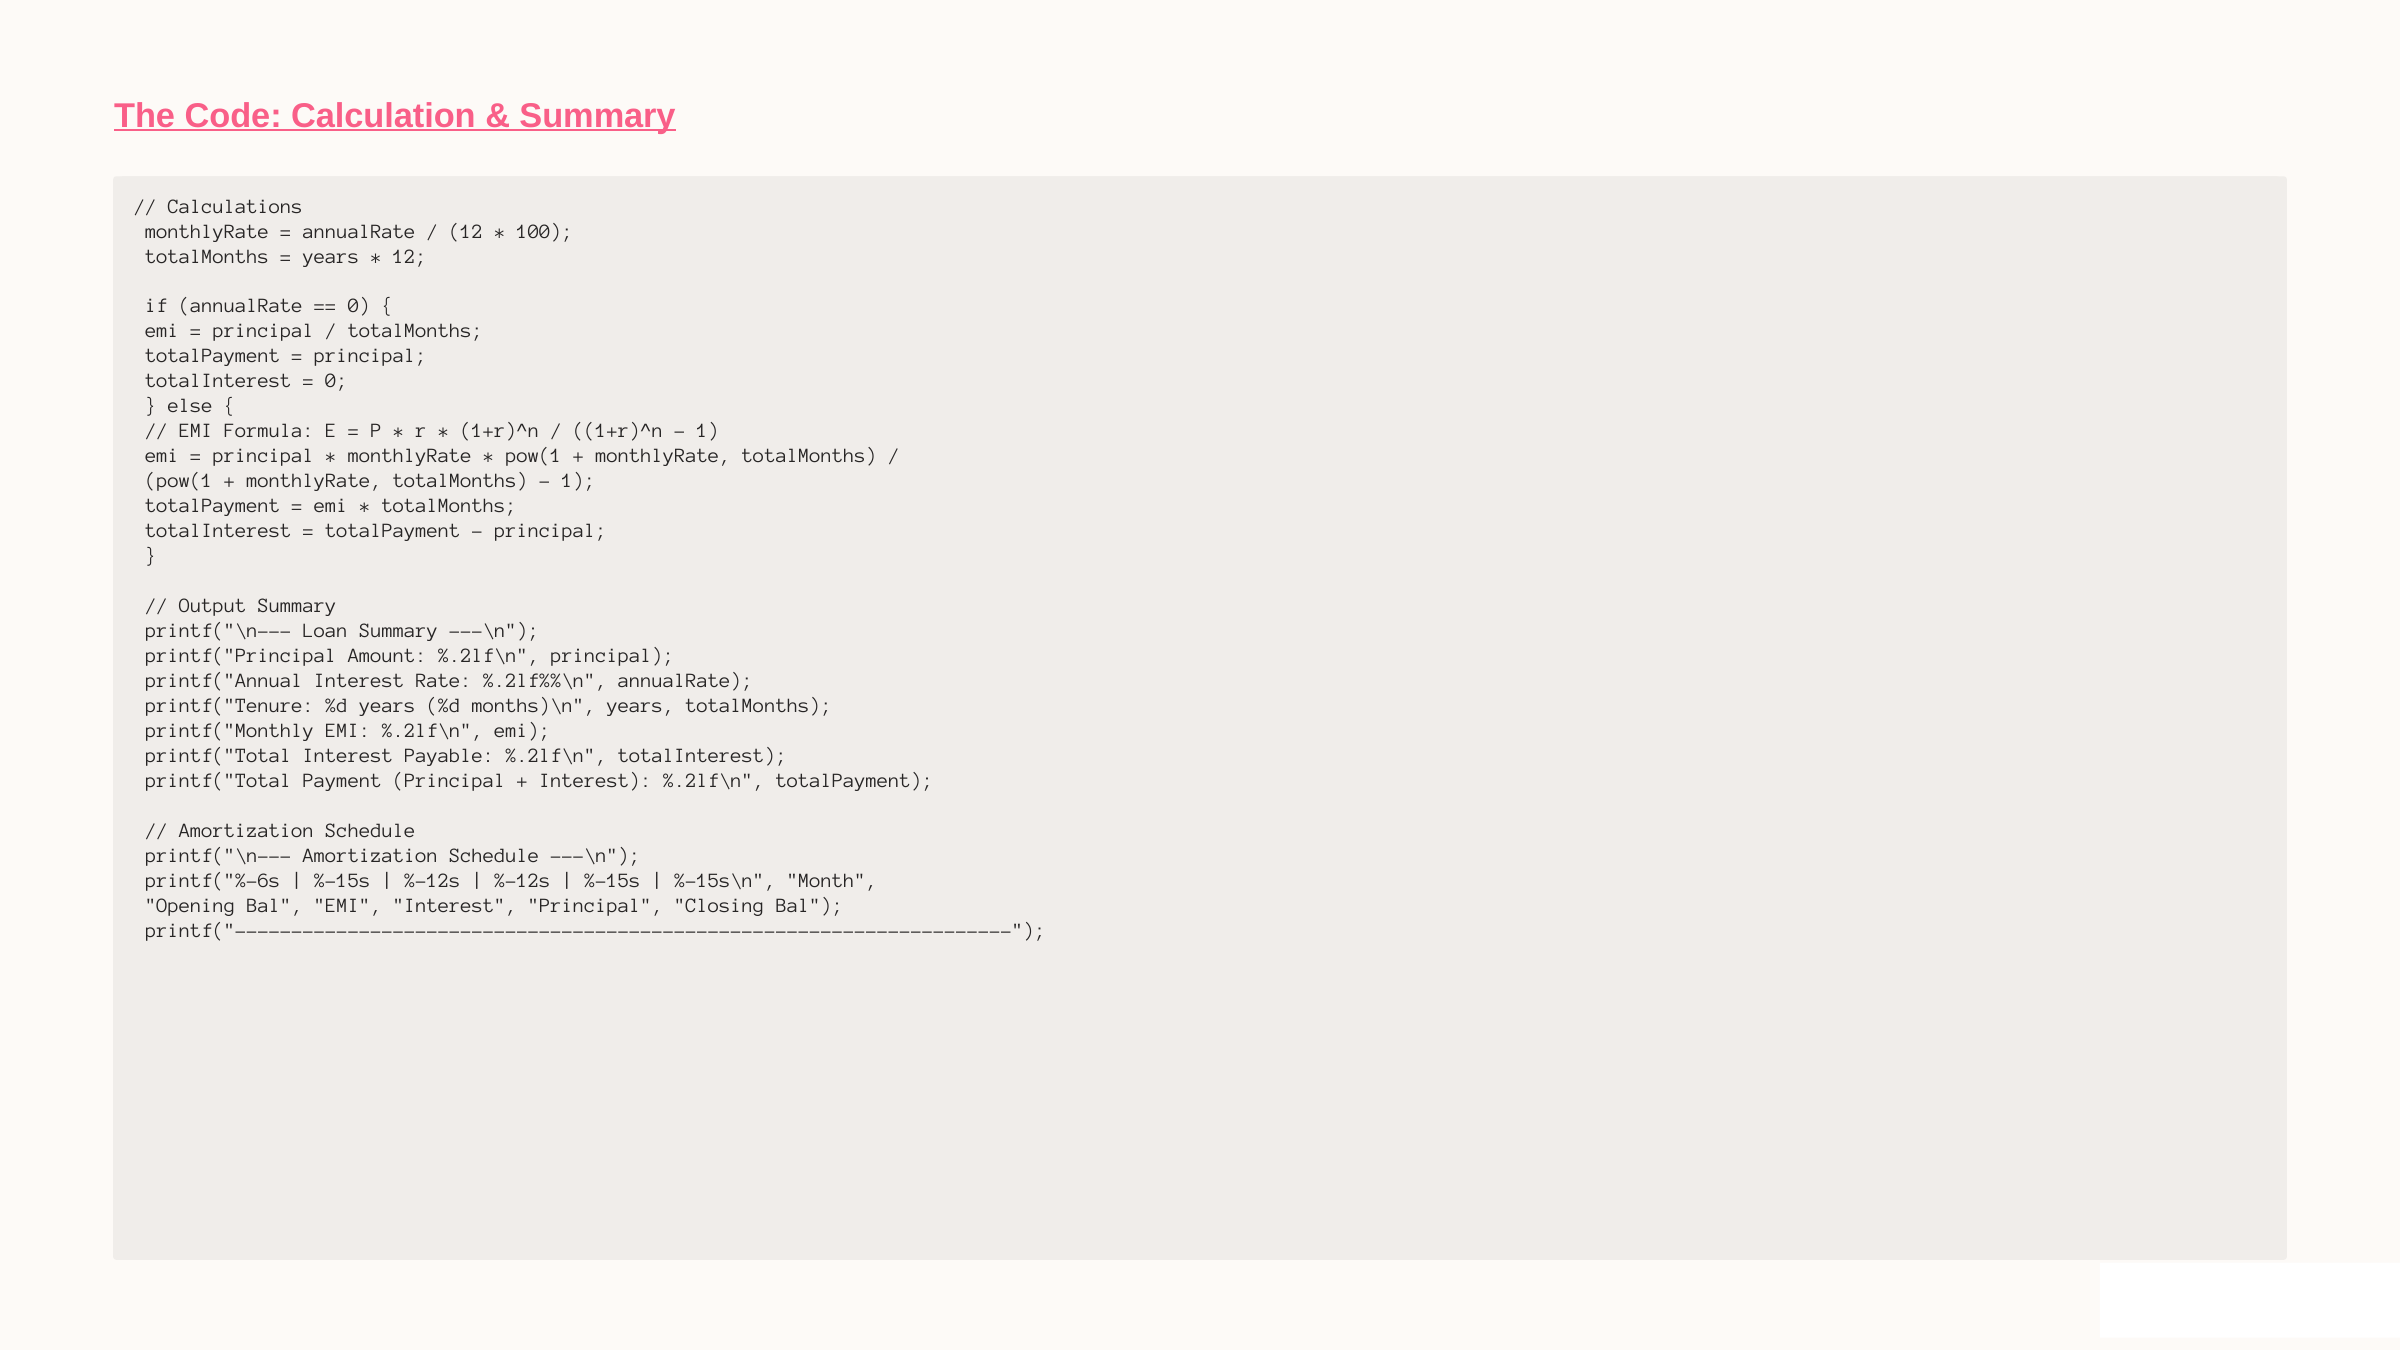

The Code: Calculation & Summary

// Calculations
 monthlyRate = annualRate / (12 * 100);
 totalMonths = years * 12;

 if (annualRate == 0) {
 emi = principal / totalMonths;
 totalPayment = principal;
 totalInterest = 0;
 } else {
 // EMI Formula: E = P * r * (1+r)^n / ((1+r)^n - 1)
 emi = principal * monthlyRate * pow(1 + monthlyRate, totalMonths) /
 (pow(1 + monthlyRate, totalMonths) - 1);
 totalPayment = emi * totalMonths;
 totalInterest = totalPayment - principal;
 }

 // Output Summary
 printf("\n--- Loan Summary ---\n");
 printf("Principal Amount: %.2lf\n", principal);
 printf("Annual Interest Rate: %.2lf%%\n", annualRate);
 printf("Tenure: %d years (%d months)\n", years, totalMonths);
 printf("Monthly EMI: %.2lf\n", emi);
 printf("Total Interest Payable: %.2lf\n", totalInterest);
 printf("Total Payment (Principal + Interest): %.2lf\n", totalPayment);

 // Amortization Schedule
 printf("\n--- Amortization Schedule ---\n");
 printf("%-6s | %-15s | %-12s | %-12s | %-15s | %-15s\n", "Month",
 "Opening Bal", "EMI", "Interest", "Principal", "Closing Bal");
 printf("---------------------------------------------------------------------");